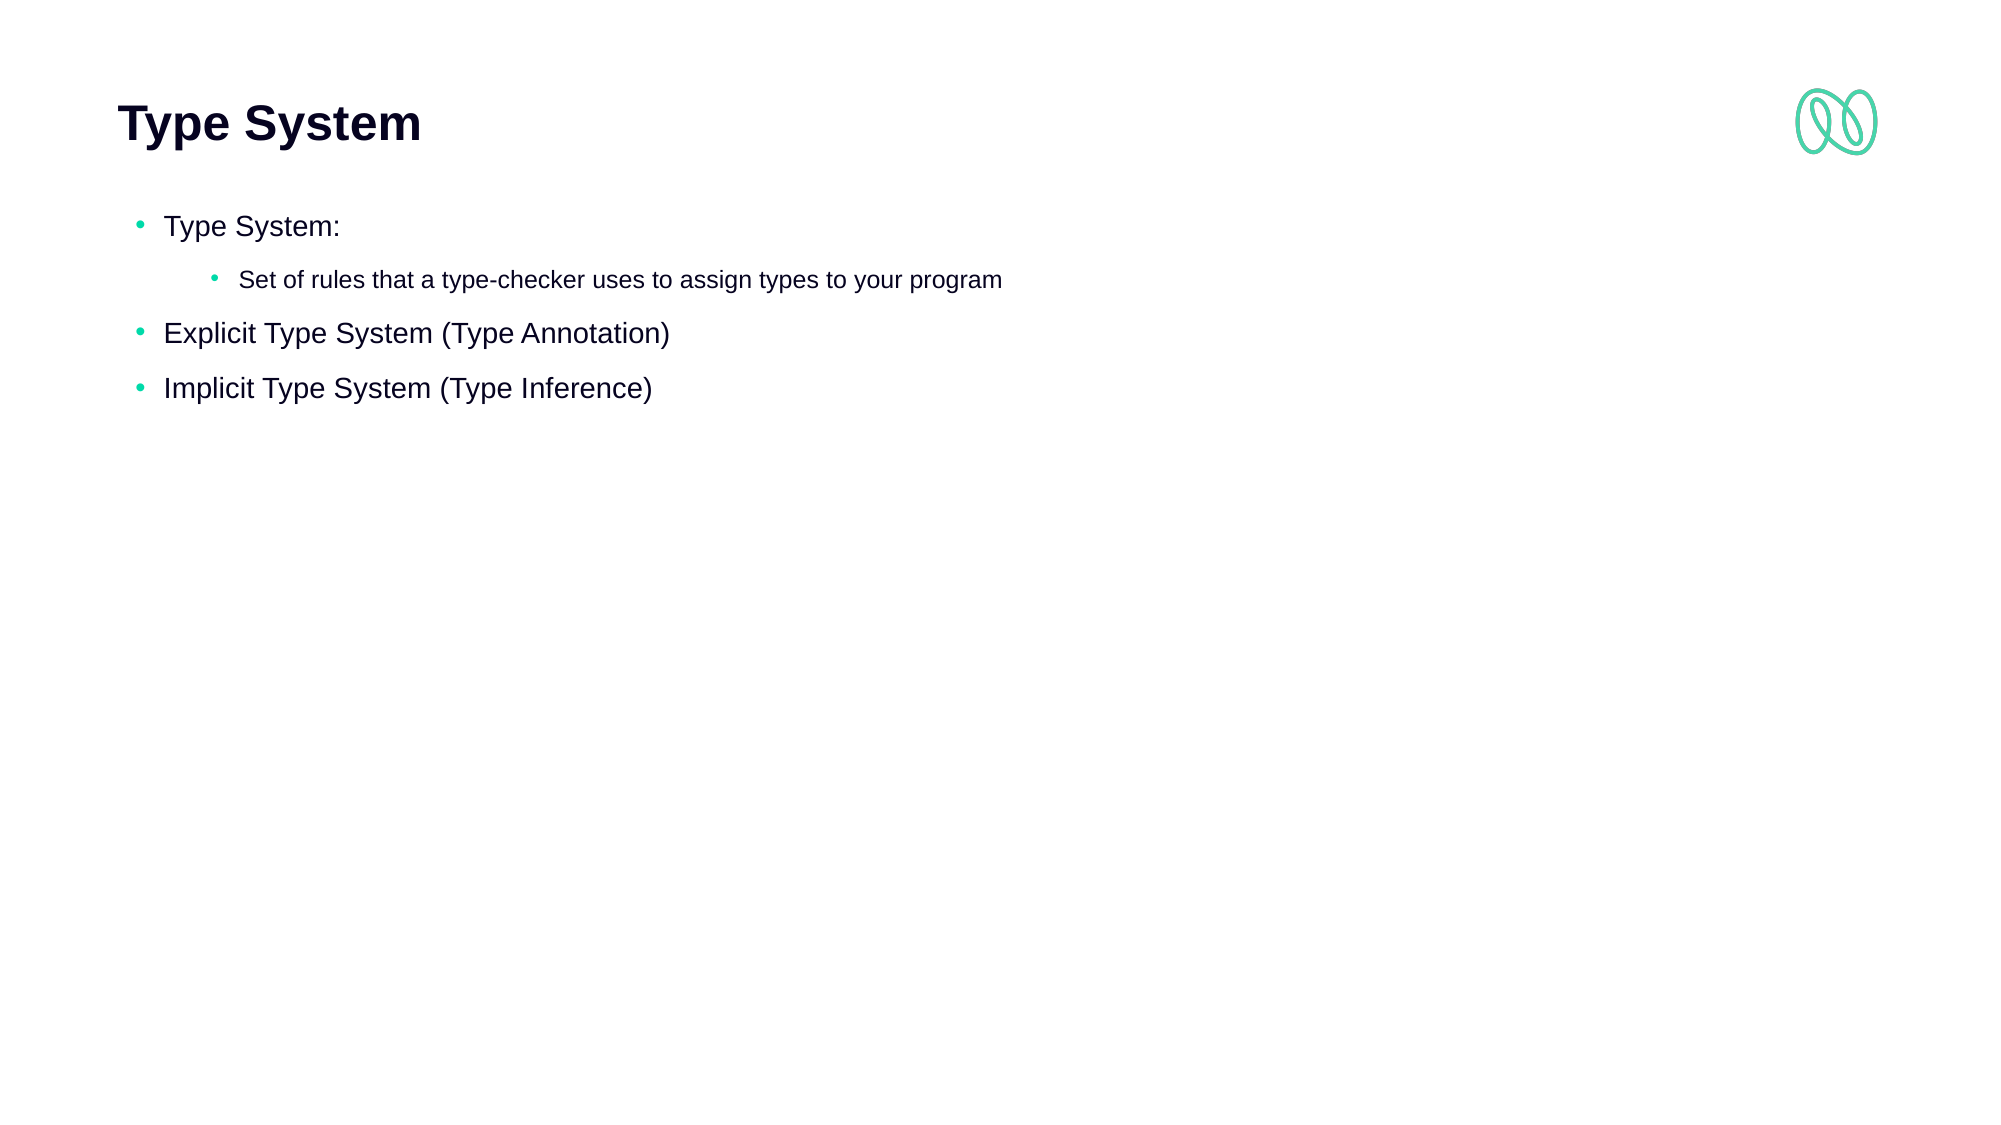

# Type System
Type System:
Set of rules that a type-checker uses to assign types to your program
Explicit Type System (Type Annotation)
Implicit Type System (Type Inference)